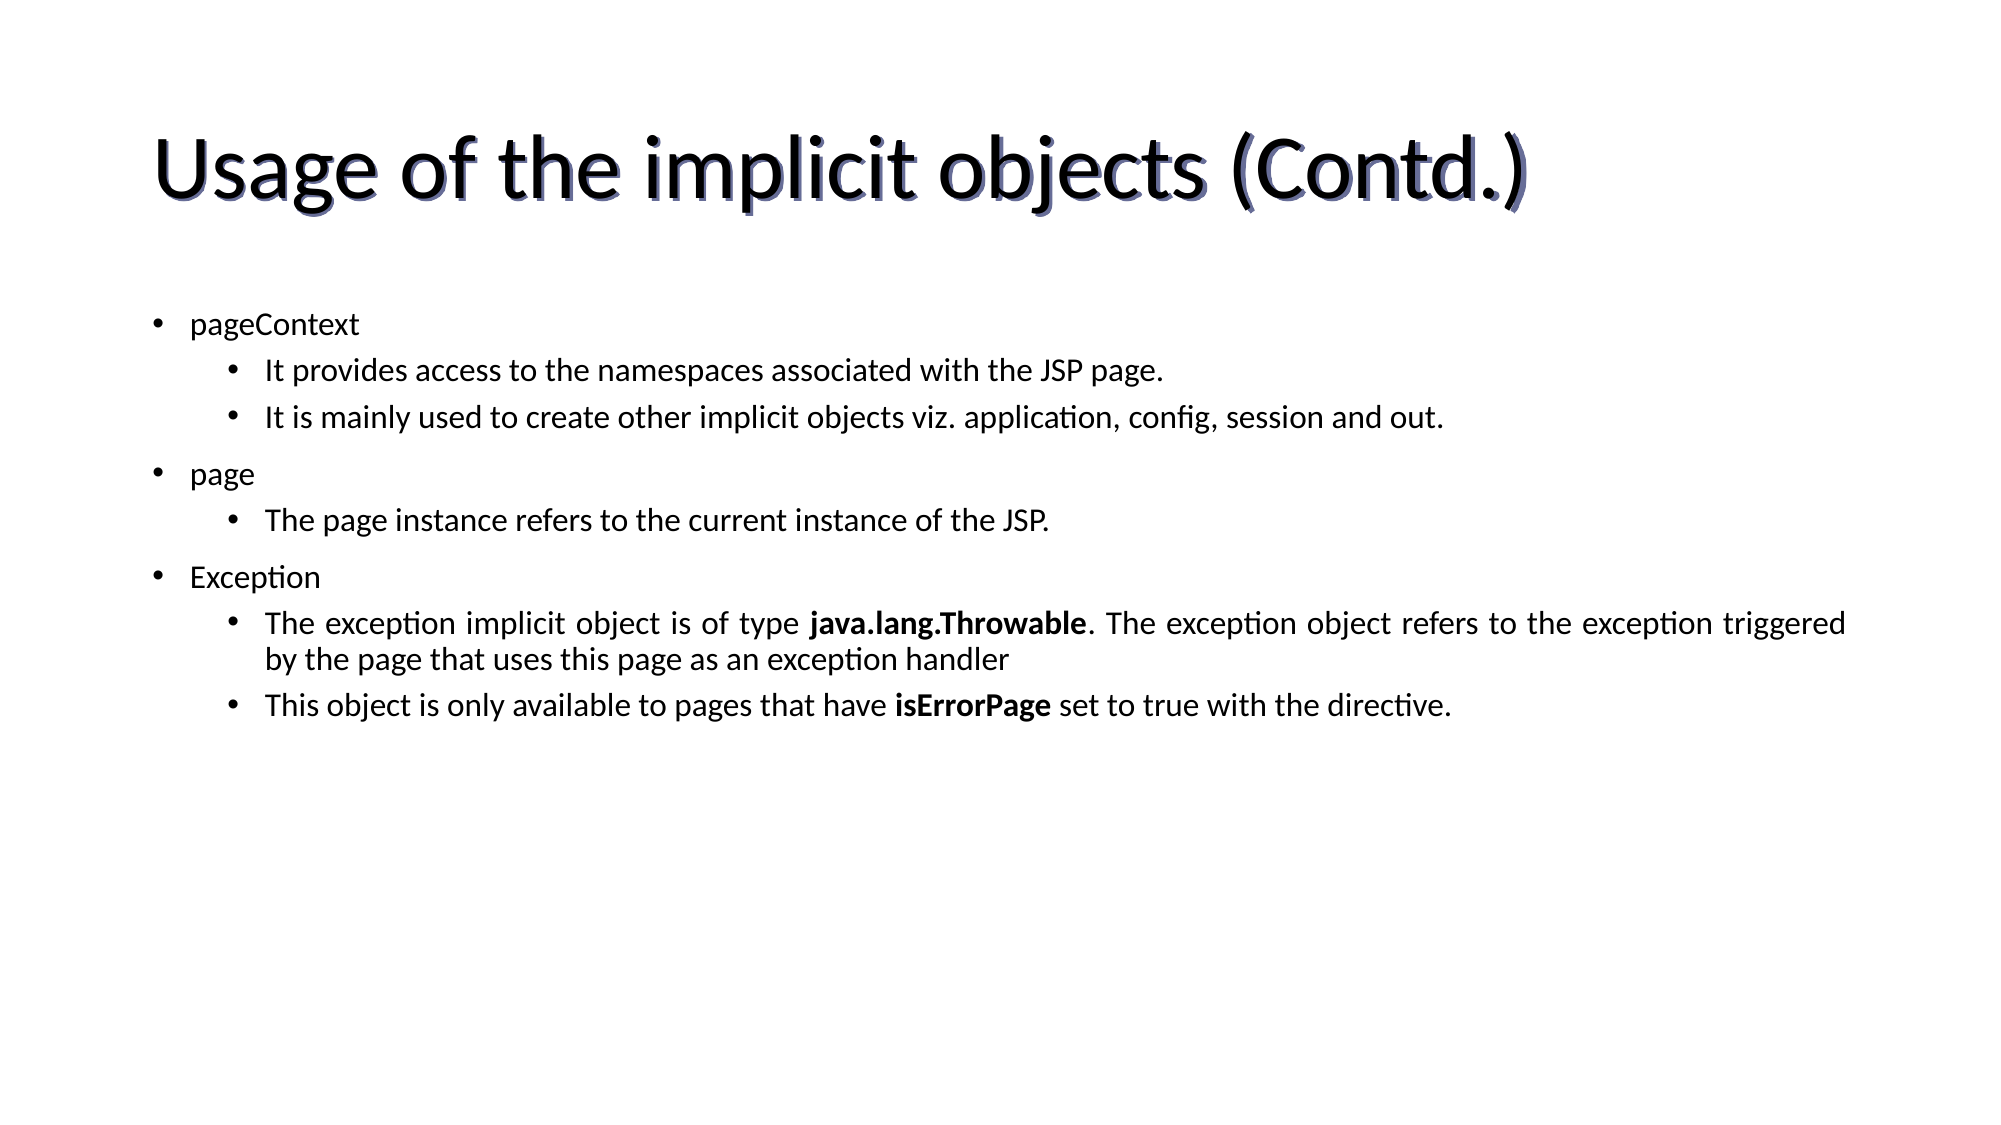

Usage of the implicit objects (Contd.)
pageContext
It provides access to the namespaces associated with the JSP page.
It is mainly used to create other implicit objects viz. application, config, session and out.
page
The page instance refers to the current instance of the JSP.
Exception
The exception implicit object is of type java.lang.Throwable. The exception object refers to the exception triggered by the page that uses this page as an exception handler
This object is only available to pages that have isErrorPage set to true with the directive.
266